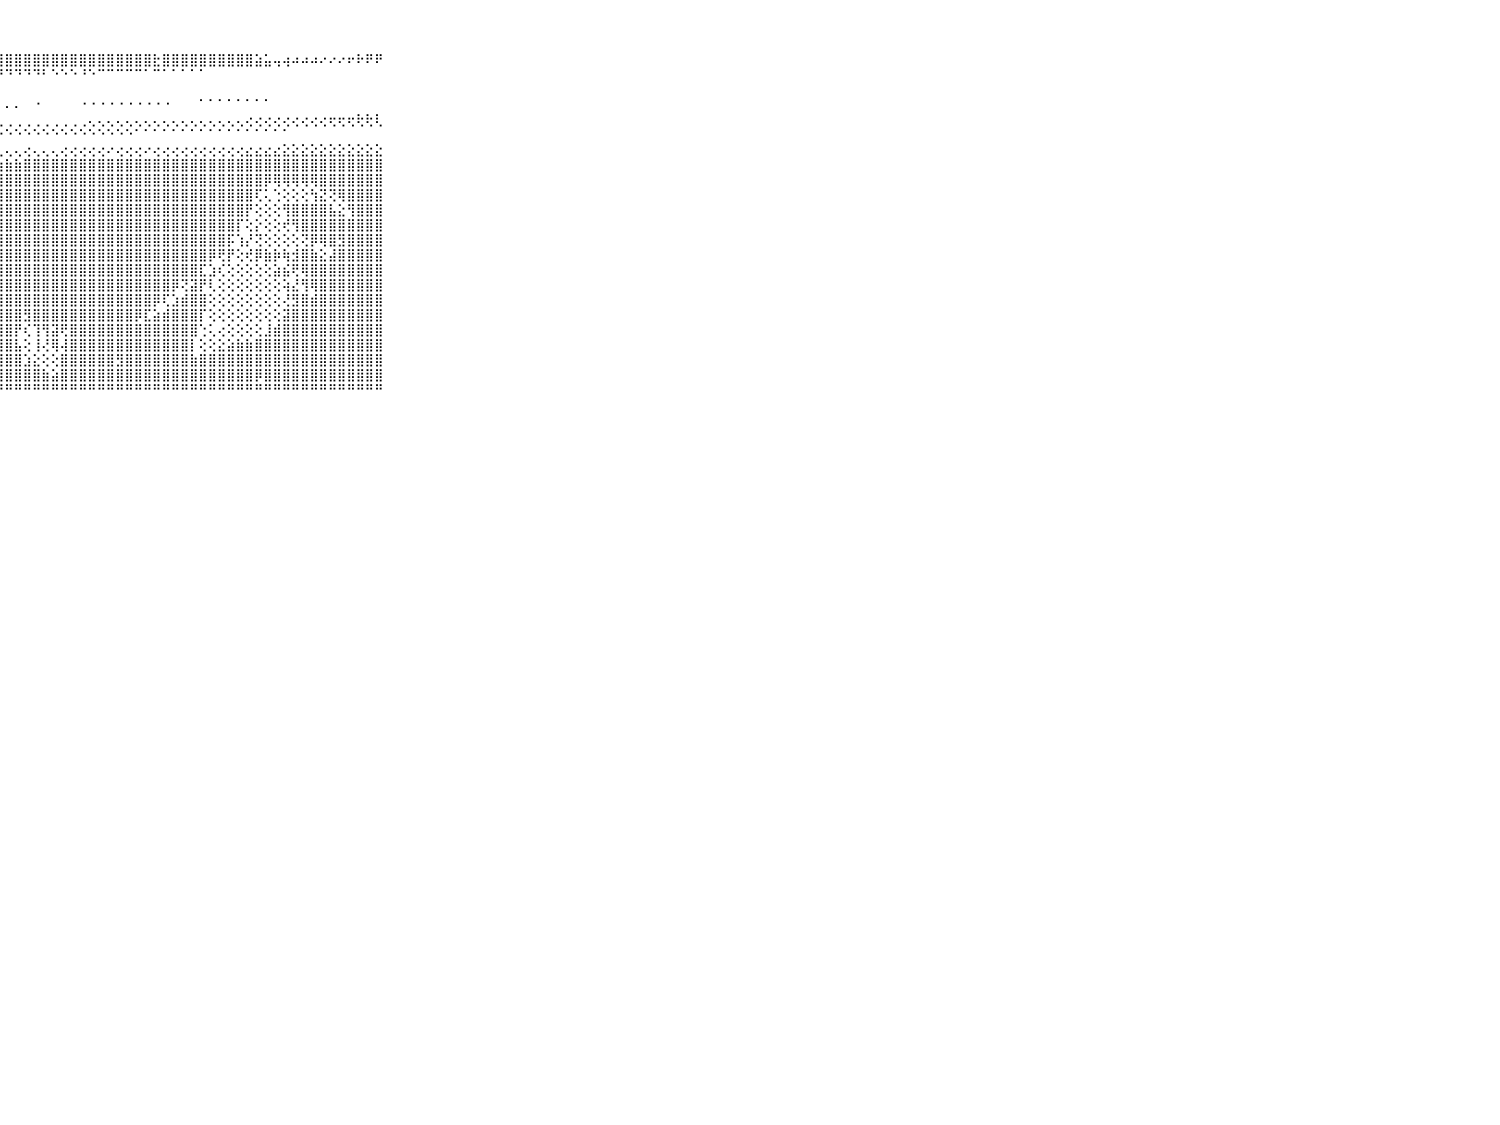

⠀⠀⠀⠀⠀⠀⠀⠀⠀⠀⠀⣿⣿⣿⣿⣿⣿⣿⣿⣿⣿⣿⣿⣿⣿⣿⣿⣿⣿⣿⣿⣿⣿⣿⣿⣿⣿⣿⣿⣿⣿⣿⣿⣿⣗⣿⣿⣿⣿⣿⣿⣿⣿⣿⣿⣵⣥⢤⢴⠴⠴⠴⠔⠔⠔⠖⠗⠟⠟⠀⠀⠀⠀⠀⠀⠀⠀⠀⠀⠀⠀
⠀⠀⠀⠀⠀⠀⠀⠀⠀⠀⠀⠟⠟⠟⠟⠟⠟⠏⠏⠝⠝⠝⠝⠝⠙⠙⠙⠙⠙⠙⠙⠙⠃⠑⠑⠑⠘⠑⠉⠉⠉⠉⠉⠁⠉⠁⠁⠁⠁⠁⠀⠀⠀⠀⠀⠀⠀⠀⠀⠀⠀⠀⠀⠀⠀⠀⠀⠀⠀⠀⠀⠀⠀⠀⠀⠀⠀⠀⠀⠀⠀
⠀⠀⠀⠀⠀⠀⠀⠀⠀⠀⠀⠀⠀⠀⠀⠀⠀⠀⠀⠀⠀⠀⠀⠀⠀⠀⠀⠀⠀⠀⠀⠀⠀⠀⠀⠀⠀⠀⠀⠀⠀⠀⠀⠀⠀⠀⠀⠀⠀⠀⠀⠀⠀⠀⠀⠀⠀⠀⠀⠀⠀⠀⠀⠀⠀⠀⠀⠀⠀⠀⠀⠀⠀⠀⠀⠀⠀⠀⠀⠀⠀
⠀⠀⠀⠀⠀⠀⠀⠀⠀⠀⠀⠀⠀⠄⠄⠄⠄⠄⠄⠄⢄⢄⠄⠄⢄⠄⠄⠄⠄⠄⠀⠐⠀⠀⠀⠀⠐⠐⠐⠐⠐⠐⠐⠐⠐⠐⠀⠀⠀⠁⠁⠁⠁⠁⠁⠁⠁⠀⠀⠀⠀⠀⠀⠀⠀⠀⠀⠀⠀⠀⠀⠀⠀⠀⠀⠀⠀⠀⠀⠀⠀
⠀⠀⠀⠀⠀⠀⠀⠀⠀⠀⠀⢀⢁⢁⢁⢁⢁⢁⢁⢁⢁⢁⢁⢁⢁⢁⢁⢁⢀⢀⢀⢀⢀⢀⢀⢀⢀⢄⢄⢄⢄⢄⢄⢄⢄⢄⢄⢄⢄⢄⢄⢄⢄⢄⢔⢔⢔⢔⢔⢔⢔⢔⢔⢖⢖⢖⢗⢗⢇⠀⠀⠀⠀⠀⠀⠀⠀⠀⠀⠀⠀
⠀⠀⠀⠀⠀⠀⠀⠀⠀⠀⠀⠑⠑⠑⠑⠑⠑⠑⠑⠑⠑⠑⠑⠑⠑⠑⠑⠑⠑⠑⠑⠑⠑⠑⠑⠑⠑⠑⠑⠑⠑⠑⠁⠁⠁⠁⠁⠁⠁⠁⠁⠁⠁⠁⠁⠁⠁⠁⠁⠀⠀⠀⠀⠀⠀⠀⠀⠀⠀⠀⠀⠀⠀⠀⠀⠀⠀⠀⠀⠀⠀
⠀⠀⠀⠀⠀⠀⠀⠀⠀⠀⠀⢀⢄⢄⢄⢄⢄⢄⢄⢄⢄⢄⢄⢄⢔⢄⢄⢄⢄⢄⢔⢄⢄⢄⢔⢔⢔⢔⢔⠔⢔⢔⢔⠔⢔⢔⢔⢔⢔⢔⢔⢔⢔⢔⣔⣔⣔⣔⣕⣕⣕⣕⣕⣕⣕⣕⣕⣕⣕⠀⠀⠀⠀⠀⠀⠀⠀⠀⠀⠀⠀
⠀⠀⠀⠀⠀⠀⠀⠀⠀⠀⠀⣷⣷⣷⣷⣷⣷⣷⣷⣷⣷⣷⣷⣷⣷⣷⣷⣷⣷⣷⣿⣿⣿⣿⣿⣿⣿⣿⣿⣿⣿⣿⣿⣿⣿⣿⣿⣿⣿⣿⣿⣿⣿⣿⣿⣿⣿⣿⣿⣿⣿⣿⣿⣿⣿⣿⣿⣿⣿⠀⠀⠀⠀⠀⠀⠀⠀⠀⠀⠀⠀
⠀⠀⠀⠀⠀⠀⠀⠀⠀⠀⠀⢿⣿⣿⣿⣿⣿⣿⣿⣿⣿⣿⣿⣿⢿⢿⢿⣿⣿⣿⣿⣿⣿⣿⣿⣿⣿⣿⣿⣿⣿⣿⣿⣿⣿⣿⣿⣿⣿⣿⣿⣿⣿⣿⣿⣿⡿⢿⢿⢿⢿⢿⣿⣿⣿⣿⣿⣿⣿⠀⠀⠀⠀⠀⠀⠀⠀⠀⠀⠀⠀
⠀⠀⠀⠀⠀⠀⠀⠀⠀⠀⠀⢸⣿⣿⣿⣿⣿⣿⣿⣿⣿⣿⣿⣿⢕⢕⢕⣿⣿⣿⣿⣿⣿⣿⣿⣿⣿⣿⣿⣿⣿⣿⣿⣿⣿⣿⣿⣿⣿⣿⣿⣿⣿⣿⣿⢏⢅⢑⢕⢕⢕⢳⣝⢝⢿⣿⣿⣿⣿⠀⠀⠀⠀⠀⠀⠀⠀⠀⠀⠀⠀
⠀⠀⠀⠀⠀⠀⠀⠀⠀⠀⠀⢸⣿⣿⣿⣿⣿⣿⣿⣿⣿⣿⣿⣿⢕⠔⢜⣿⣿⣿⣿⣿⣿⣿⣿⣿⣿⣿⣿⣿⣿⣿⣿⣿⣿⣿⣿⣿⣿⣿⣿⣿⣿⣿⡟⢕⢕⢕⢻⣿⣿⣿⣿⣧⣕⢻⣿⣿⣿⠀⠀⠀⠀⠀⠀⠀⠀⠀⠀⠀⠀
⠀⠀⠀⠀⠀⠀⠀⠀⠀⠀⠀⢸⣿⣿⣿⣿⣿⣿⣿⣿⣿⣿⣿⣿⡕⢔⢕⢻⣿⣿⣿⣿⣿⣿⣿⣿⣿⣿⣿⣿⣿⣿⣿⣿⣿⣿⣿⣿⣿⣿⣿⣿⣿⡏⢕⡕⢕⢕⢞⢻⣿⣿⣿⣿⣿⣿⣿⣿⣿⠀⠀⠀⠀⠀⠀⠀⠀⠀⠀⠀⠀
⠀⠀⠀⠀⠀⠀⠀⠀⠀⠀⠀⢸⣿⣿⣿⣿⣿⣿⣿⣿⣿⣿⣿⣿⡇⢕⢕⢸⣿⣿⣿⣿⣿⣿⣿⣿⣿⣿⣿⣿⣿⣿⣿⣿⣿⣿⣿⣿⣿⣿⣿⣿⡯⢱⡜⢝⢕⢕⢕⢕⢝⡿⢿⣿⣻⣿⣿⣿⣿⠀⠀⠀⠀⠀⠀⠀⠀⠀⠀⠀⠀
⠀⠀⠀⠀⠀⠀⠀⠀⠀⠀⠀⢕⣿⣿⣿⣿⣿⣿⣿⣿⣿⣿⣿⣿⡇⢕⢕⢸⣿⣿⣿⣿⣿⣿⣿⣿⣿⣿⣿⣿⣿⣿⣿⣿⣿⣿⣿⣿⣿⣿⡿⢟⡟⢕⢞⡿⣷⡷⢷⣺⣿⣷⣕⣼⣿⣿⣿⣿⣿⠀⠀⠀⠀⠀⠀⠀⠀⠀⠀⠀⠀
⠀⠀⠀⠀⠀⠀⠀⠀⠀⠀⠀⠕⣿⣿⣿⣿⣿⣿⣿⣿⣿⣿⣿⣿⣿⢕⢕⢸⣿⣿⣿⣿⣿⣿⣿⣿⣿⣿⣿⣿⣿⣿⣿⣿⣿⣿⣿⣿⣿⣏⣱⢎⢕⢕⢕⢕⢕⣵⣮⢟⢿⣿⣿⣿⣿⣿⣿⣿⣿⠀⠀⠀⠀⠀⠀⠀⠀⠀⠀⠀⠀
⠀⠀⠀⠀⠀⠀⠀⠀⠀⠀⠀⠀⣿⣿⣿⣿⣿⣿⣿⣿⣿⣿⣿⣿⣿⢕⢕⢸⣿⣿⣿⣿⣿⣿⣿⣿⣿⣿⣿⣿⣿⣿⣿⣿⣿⣿⡿⢝⣽⡟⢇⢕⢕⢕⢕⢕⢕⢕⢵⣜⢻⢿⣿⣿⣿⣿⣿⣿⣿⠀⠀⠀⠀⠀⠀⠀⠀⠀⠀⠀⠀
⠀⠀⠀⠀⠀⠀⠀⠀⠀⠀⠀⠀⣿⣿⣿⣿⣿⣿⣿⣿⣿⣿⣿⣿⣷⢕⢕⢸⣿⣿⣿⣿⣿⣿⣿⣿⣿⣿⣿⣿⣿⣿⣿⣿⡿⢏⣱⣾⣿⣿⢕⢕⢕⢕⢕⢕⢕⢕⢜⣻⣿⣾⣿⣿⣿⣿⣿⣿⣿⠀⠀⠀⠀⠀⠀⠀⠀⠀⠀⠀⠀
⠀⠀⠀⠀⠀⠀⠀⠀⠀⠀⠀⠀⣿⣿⣿⣿⣿⣿⣿⣿⣿⣿⣿⣿⣿⢕⢕⢸⣿⣿⣻⣿⣿⣿⣿⣿⣿⣿⣿⣿⣿⣿⡿⣏⣵⣾⣿⣿⣿⡏⢕⢕⢕⢕⢕⢕⢕⢕⣽⣿⣿⣿⣿⣿⣿⣿⣿⣿⣿⠀⠀⠀⠀⠀⠀⠀⠀⠀⠀⠀⠀
⠀⠀⠀⠀⠀⠀⠀⠀⠀⠀⠀⣔⣿⣿⣿⣿⣿⣿⣿⣿⣿⣿⣿⣿⣿⢕⢕⣸⣿⡟⢎⢹⢻⣽⢟⣿⣿⣿⣿⣿⣿⣿⣿⣿⣿⣿⣿⣿⣿⢑⢅⢔⢕⢕⢕⢕⣸⣾⣿⣿⣿⣿⣿⣿⣿⣿⣿⣿⣿⠀⠀⠀⠀⠀⠀⠀⠀⠀⠀⠀⠀
⠀⠀⠀⠀⠀⠀⠀⠀⠀⠀⠀⣿⣿⣿⣿⣿⣿⣿⣿⣿⣿⣿⣿⣿⣿⣿⣿⣿⣿⣧⢕⢸⢜⢿⢼⣿⣿⣿⣿⣿⣿⣿⣿⣿⣿⣿⣿⣿⡇⢕⢕⣕⣵⣷⣷⣿⣿⣿⣿⣿⣿⣿⣿⣿⣿⣿⣿⣿⣿⠀⠀⠀⠀⠀⠀⠀⠀⠀⠀⠀⠀
⠀⠀⠀⠀⠀⠀⠀⠀⠀⠀⠀⣿⣿⣿⣿⣿⣿⣿⣿⣿⣿⣿⣿⣿⣿⣿⣿⣿⣿⣿⣱⣕⢕⢕⣿⣿⣿⣿⣿⣿⣻⣿⣿⣿⣿⣿⣿⣿⣷⣿⣿⣿⣿⣿⣿⣿⣿⣿⣿⣿⣿⣿⣿⣿⣿⣿⣿⣿⣿⠀⠀⠀⠀⠀⠀⠀⠀⠀⠀⠀⠀
⠀⠀⠀⠀⠀⠀⠀⠀⠀⠀⠀⣻⣿⣿⣿⣿⣿⣿⣿⣿⣿⣿⣿⡿⢻⣿⢿⣿⣿⣿⣿⣿⣷⣵⣿⣿⣿⣿⣿⣿⣿⣿⣿⣿⣿⣿⣿⣿⣿⣿⣿⣿⣿⣿⣿⡿⣿⣿⣿⣿⣿⣿⣿⣿⣿⣿⣿⣿⣿⠀⠀⠀⠀⠀⠀⠀⠀⠀⠀⠀⠀
⠀⠀⠀⠀⠀⠀⠀⠀⠀⠀⠀⠛⠑⠘⠙⠙⠙⠙⠙⠙⠛⠛⠛⠛⠛⠋⠙⠛⠛⠛⠛⠛⠛⠛⠛⠛⠛⠛⠛⠛⠛⠛⠛⠛⠛⠛⠛⠛⠛⠛⠛⠛⠛⠛⠛⠛⠛⠛⠛⠛⠛⠛⠛⠛⠛⠛⠛⠛⠛⠀⠀⠀⠀⠀⠀⠀⠀⠀⠀⠀⠀